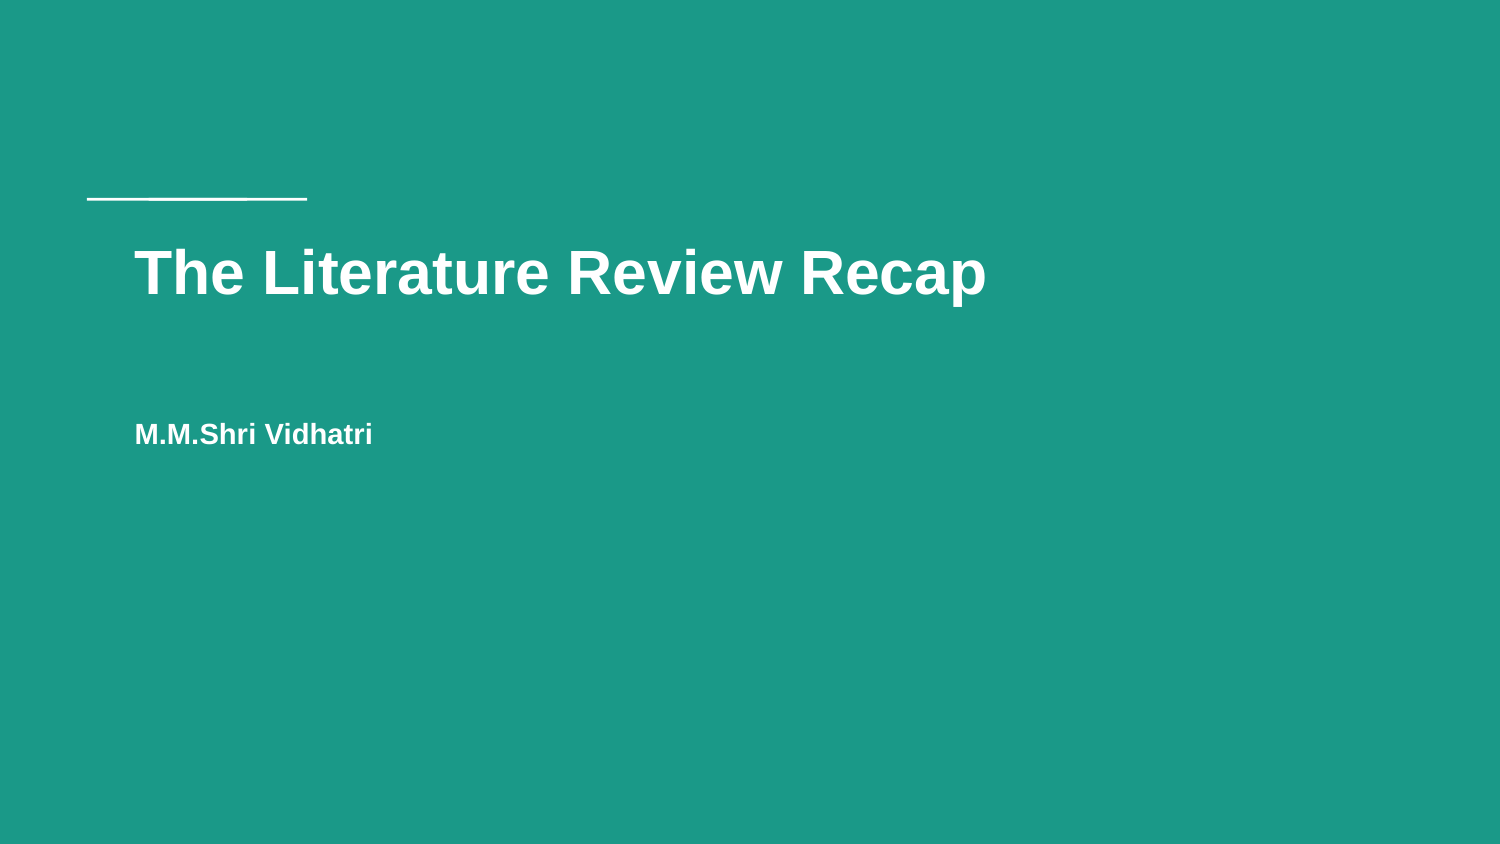

# The Literature Review Recap
M.M.Shri Vidhatri